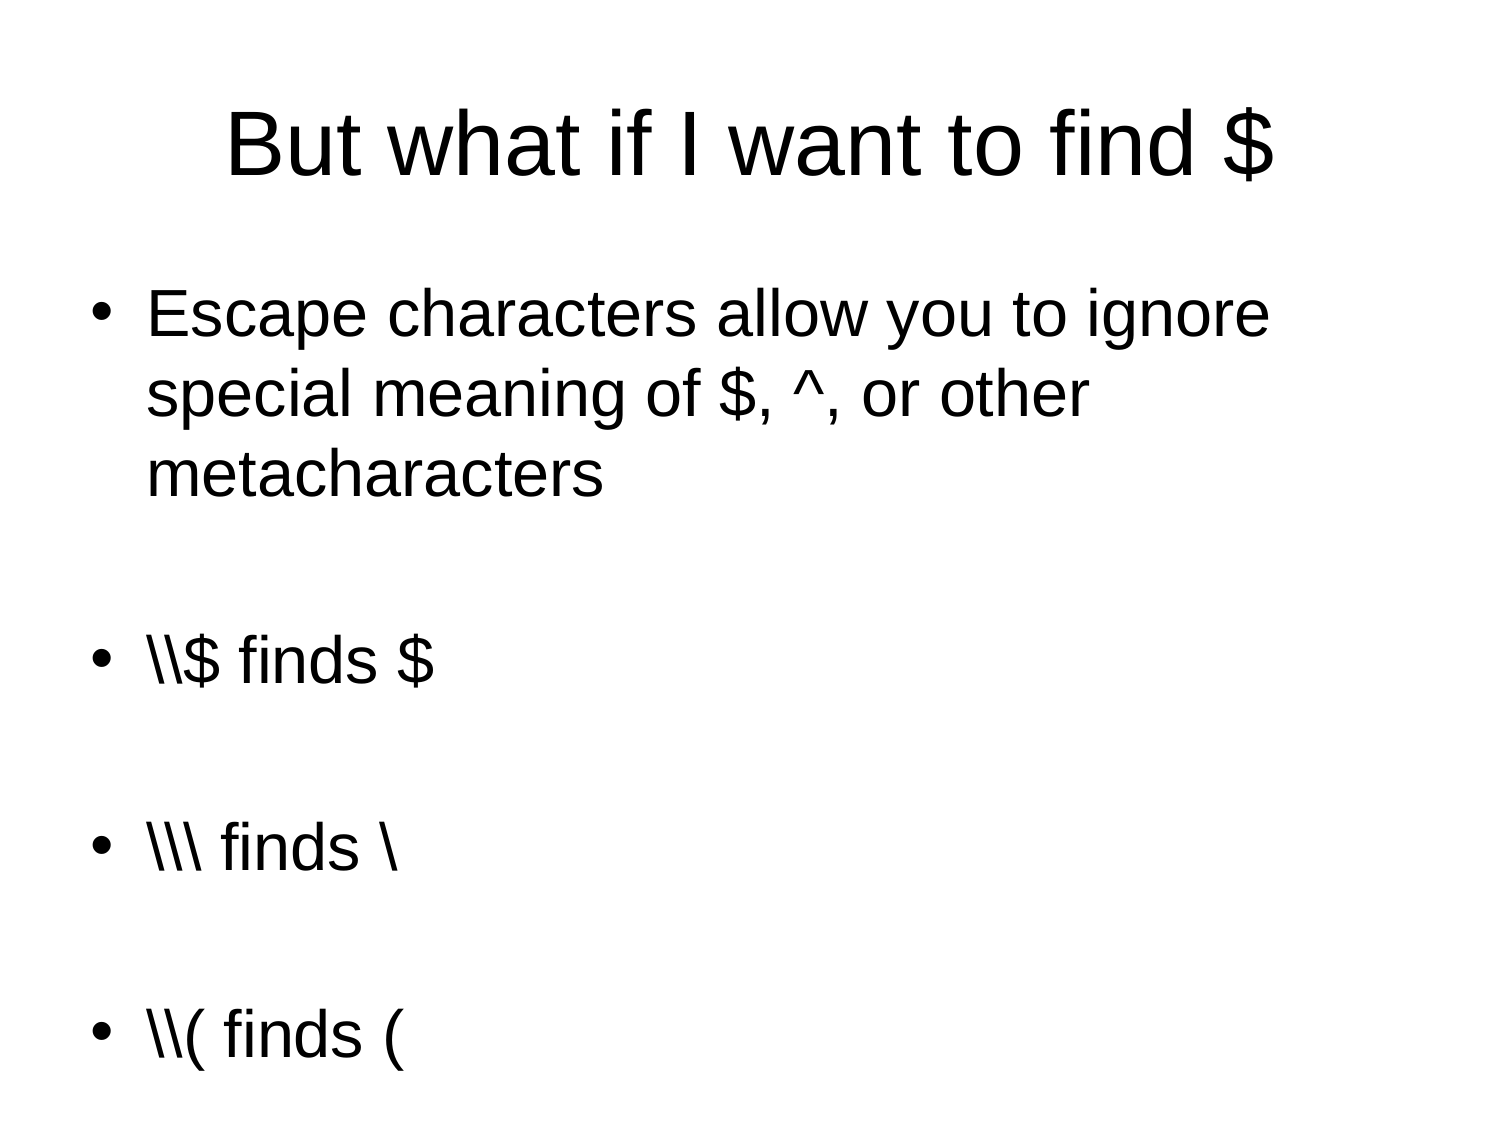

# But what if I want to find $
Escape characters allow you to ignore special meaning of $, ^, or other metacharacters

\\$ finds $

\\\ finds \

\\( finds (